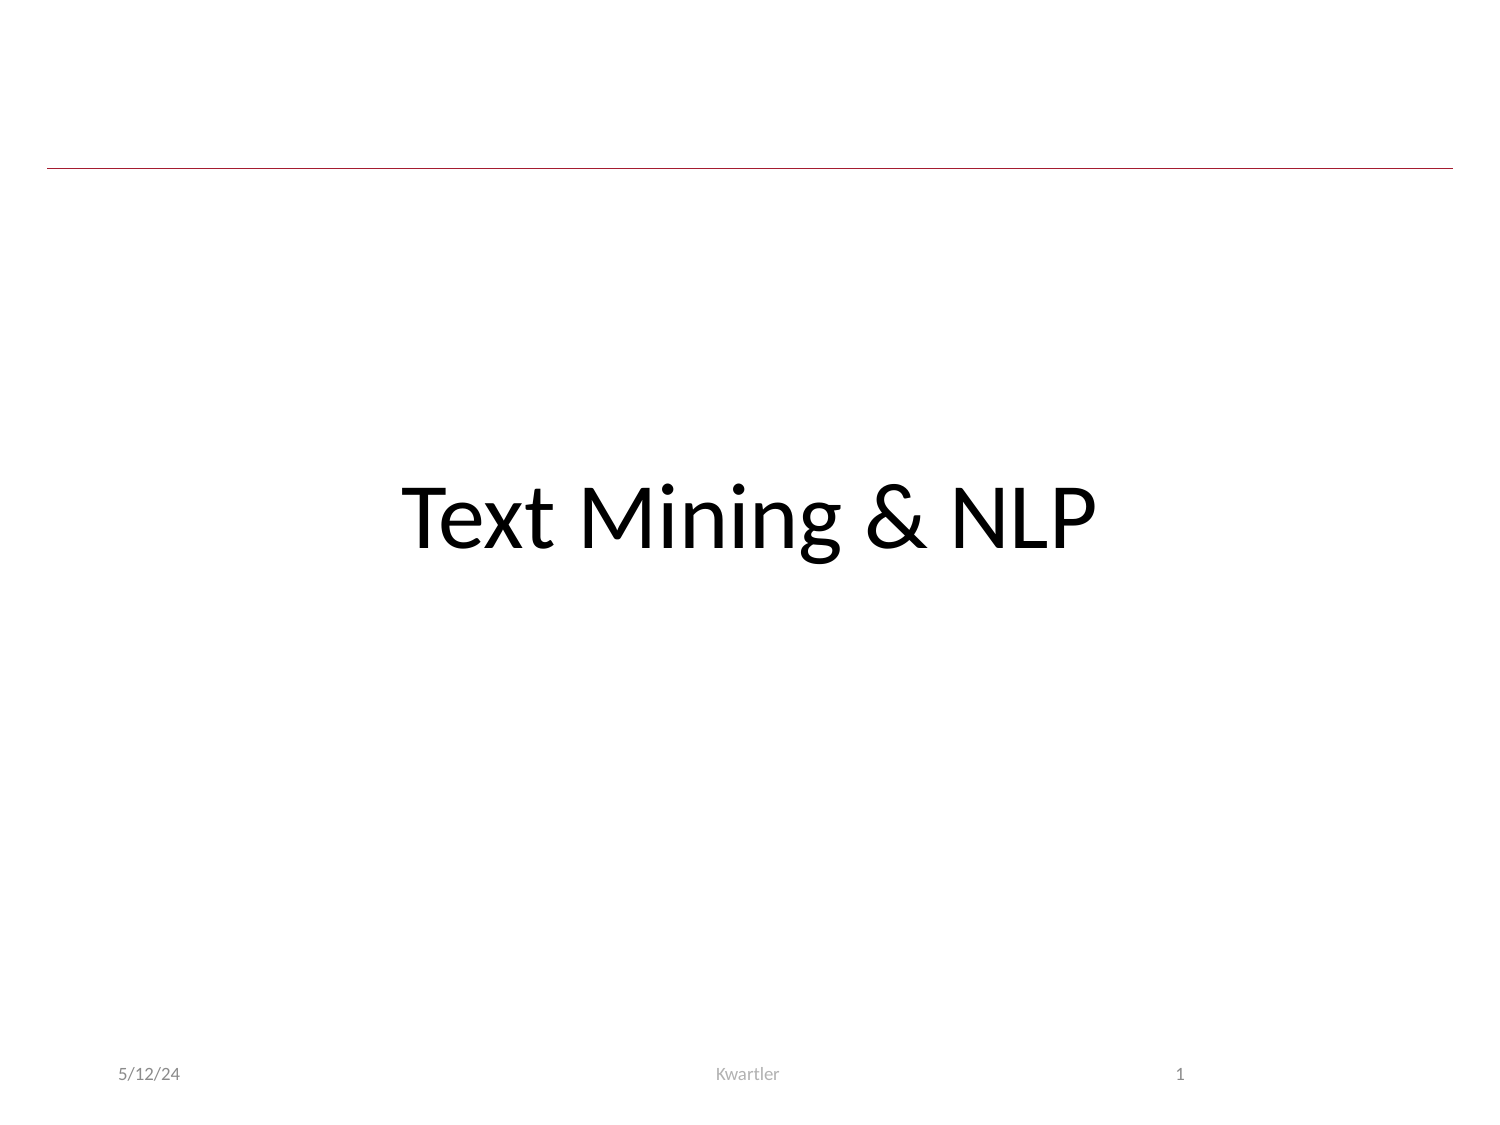

# Text Mining & NLP
5/12/24
Kwartler
1